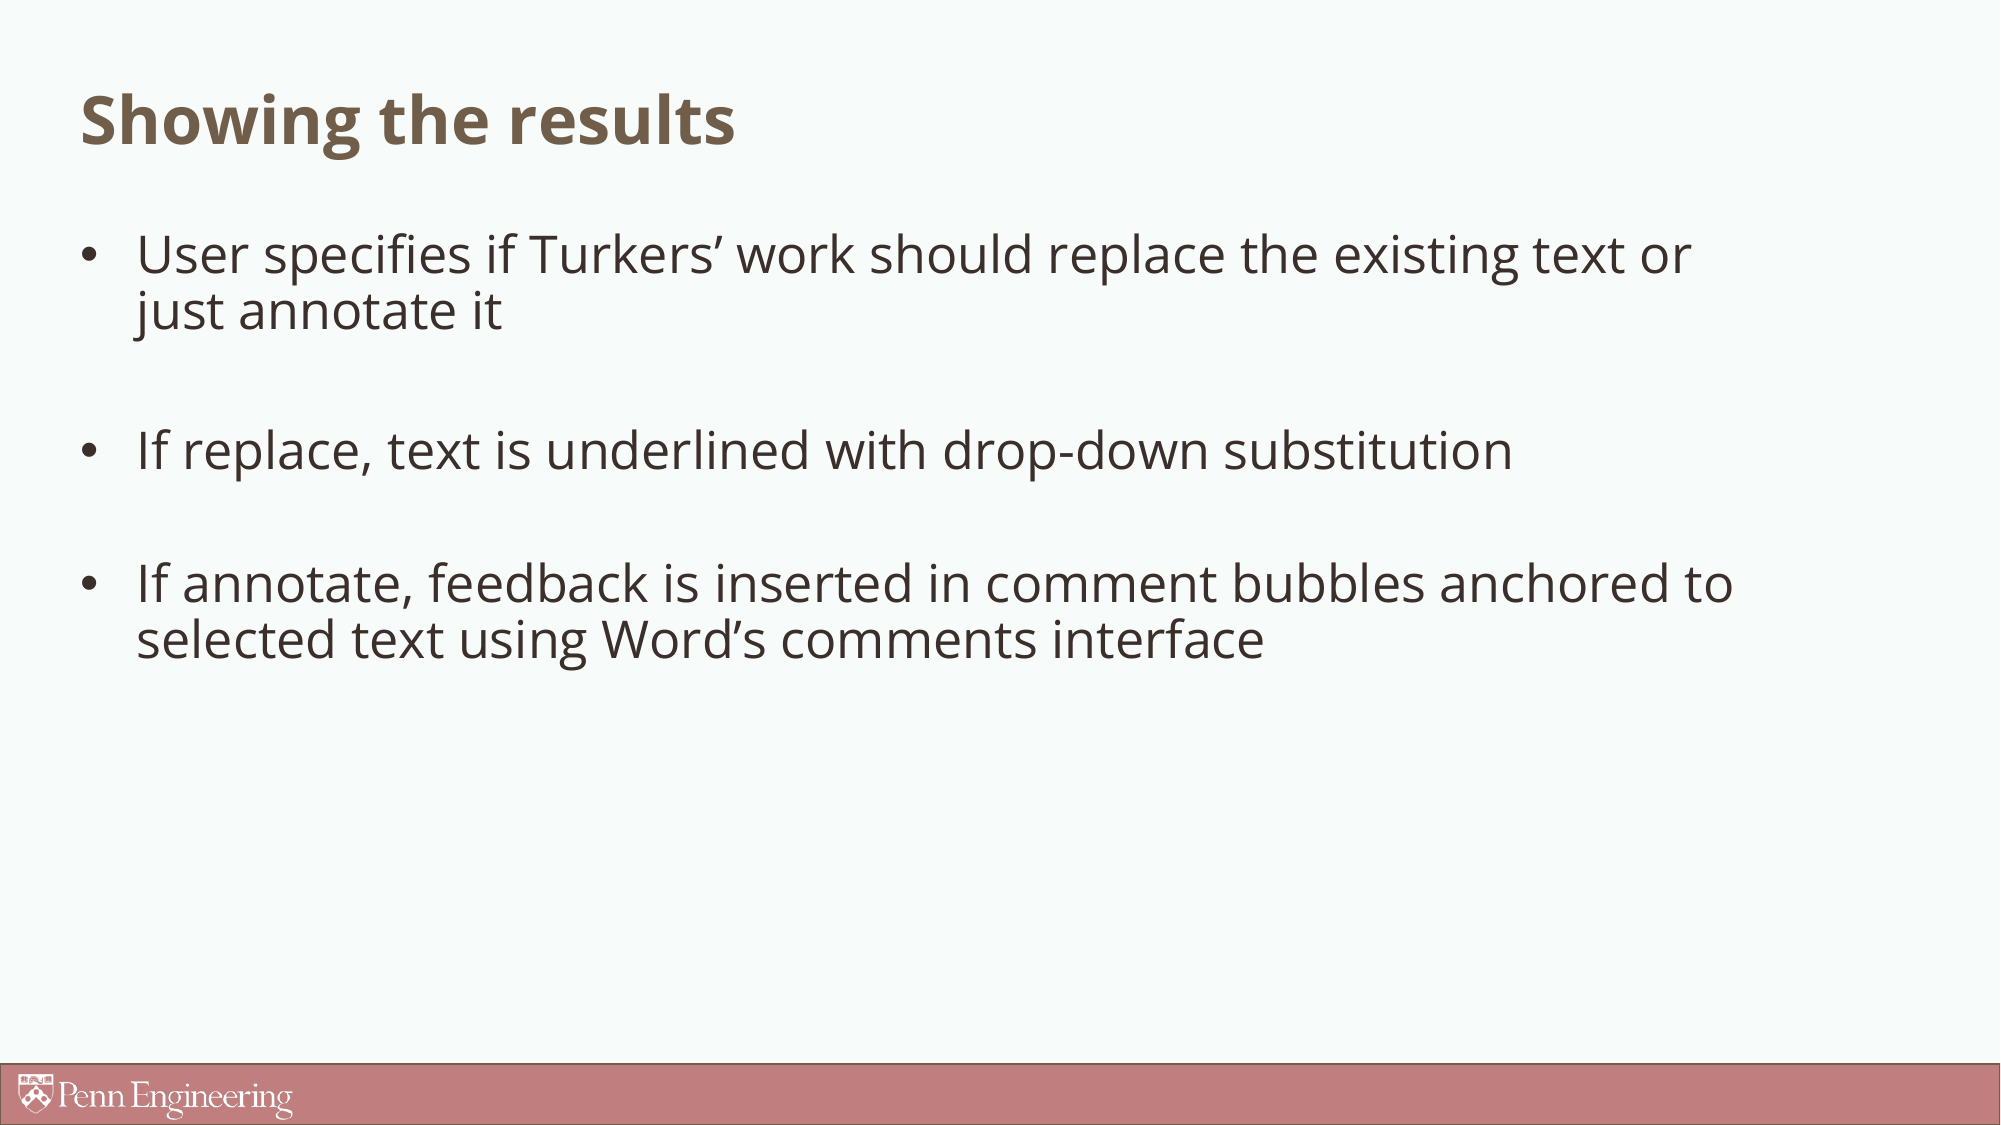

# Showing the results
User specifies if Turkers’ work should replace the existing text or just annotate it
If replace, text is underlined with drop-down substitution
If annotate, feedback is inserted in comment bubbles anchored to selected text using Word’s comments interface